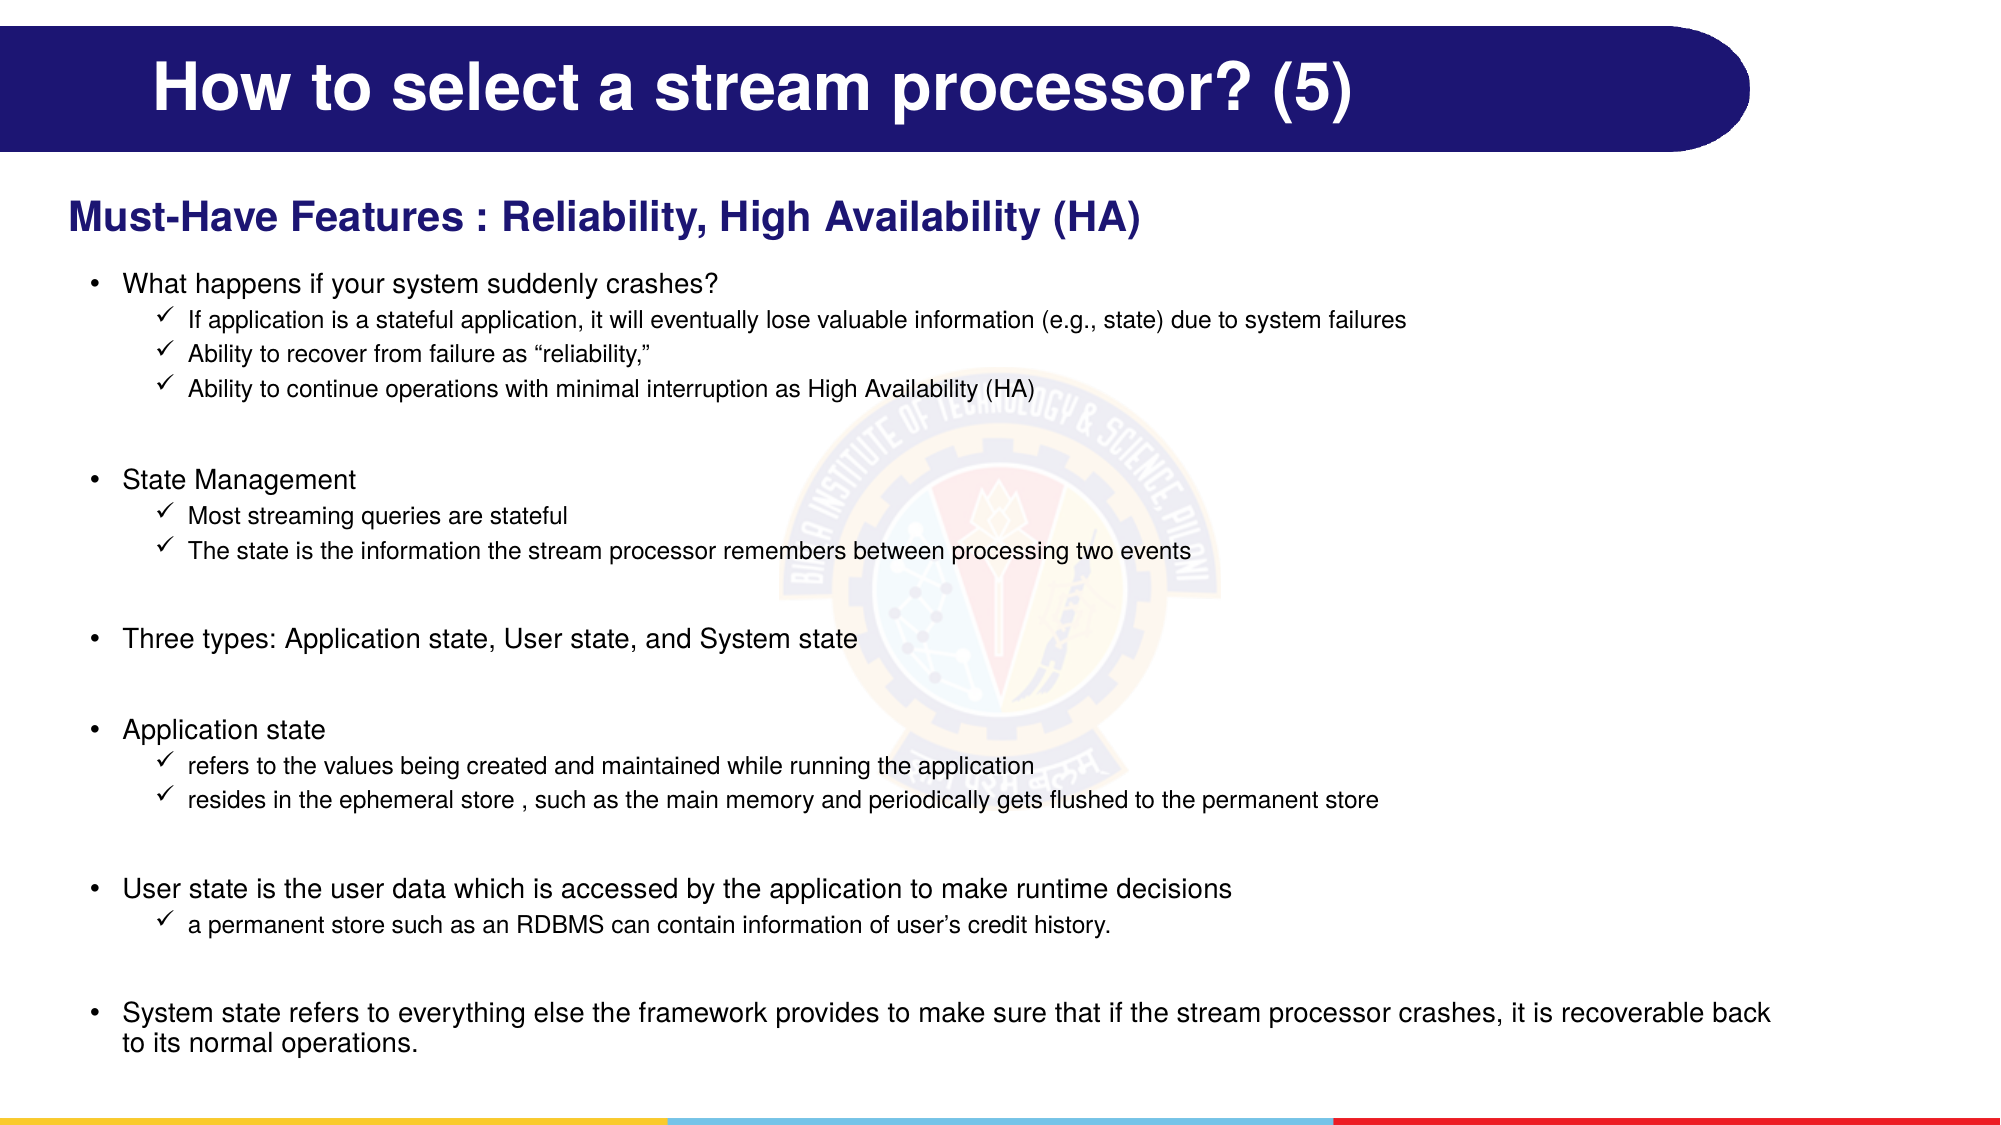

# How to select a stream processor? (5)
Must-Have Features : Reliability, High Availability (HA)
What happens if your system suddenly crashes?
If application is a stateful application, it will eventually lose valuable information (e.g., state) due to system failures
Ability to recover from failure as “reliability,”
Ability to continue operations with minimal interruption as High Availability (HA)

State Management
Most streaming queries are stateful
The state is the information the stream processor remembers between processing two events

Three types: Application state, User state, and System state

Application state
refers to the values being created and maintained while running the application
resides in the ephemeral store , such as the main memory and periodically gets flushed to the permanent store

User state is the user data which is accessed by the application to make runtime decisions
a permanent store such as an RDBMS can contain information of user’s credit history.

System state refers to everything else the framework provides to make sure that if the stream processor crashes, it is recoverable back to its normal operations.